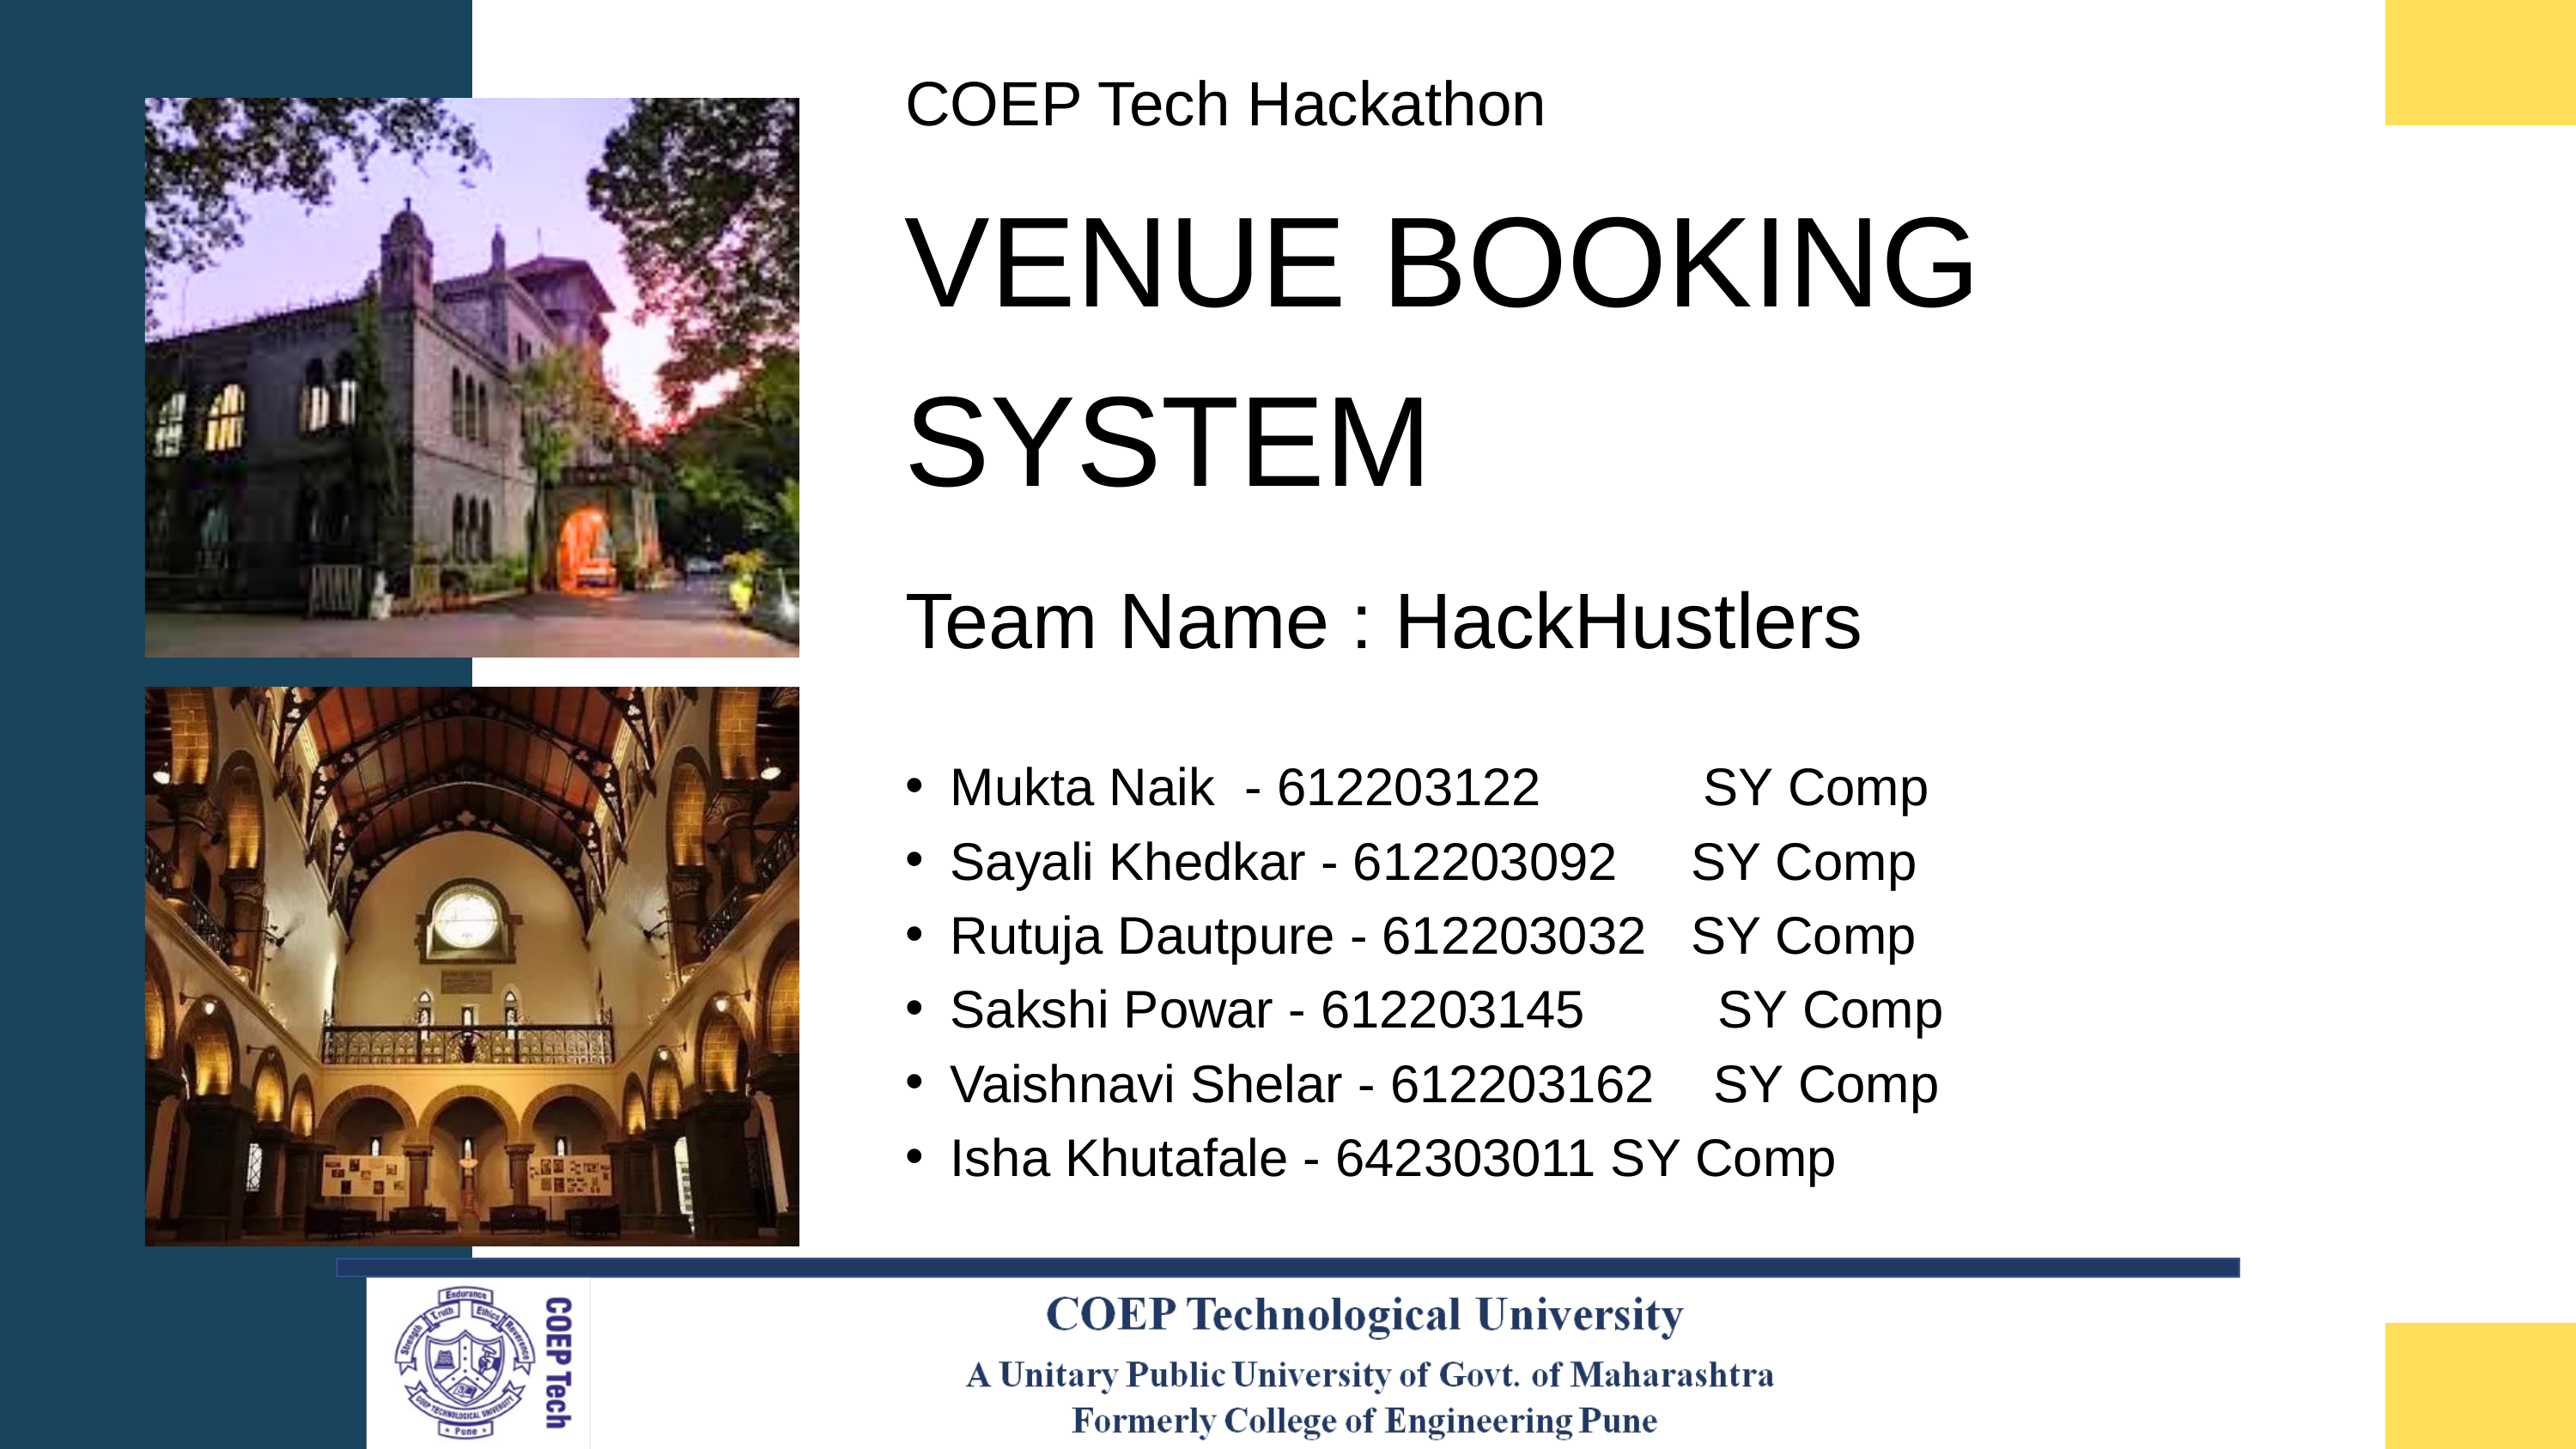

COEP Tech Hackathon

VENUE BOOKING
SYSTEM
Team Name : HackHustlers

Mukta Naik  - 612203122           SY Comp
Sayali Khedkar - 612203092     SY Comp
Rutuja Dautpure - 612203032   SY Comp
Sakshi Powar - 612203145         SY Comp
Vaishnavi Shelar - 612203162    SY Comp
Isha Khutafale - 642303011 SY Comp